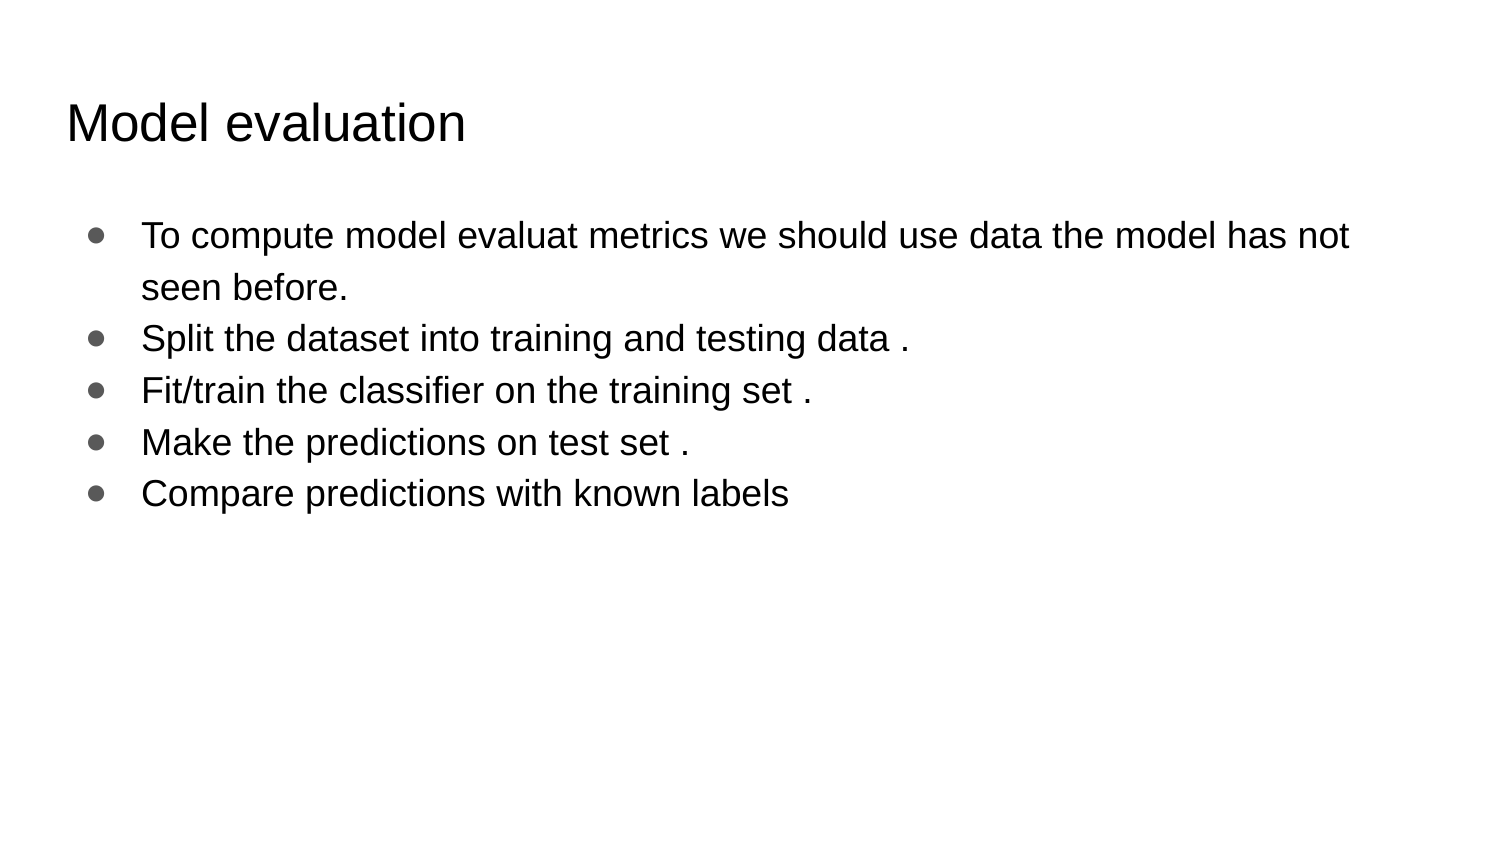

# Model evaluation
To compute model evaluat metrics we should use data the model has not seen before.
Split the dataset into training and testing data .
Fit/train the classifier on the training set .
Make the predictions on test set .
Compare predictions with known labels